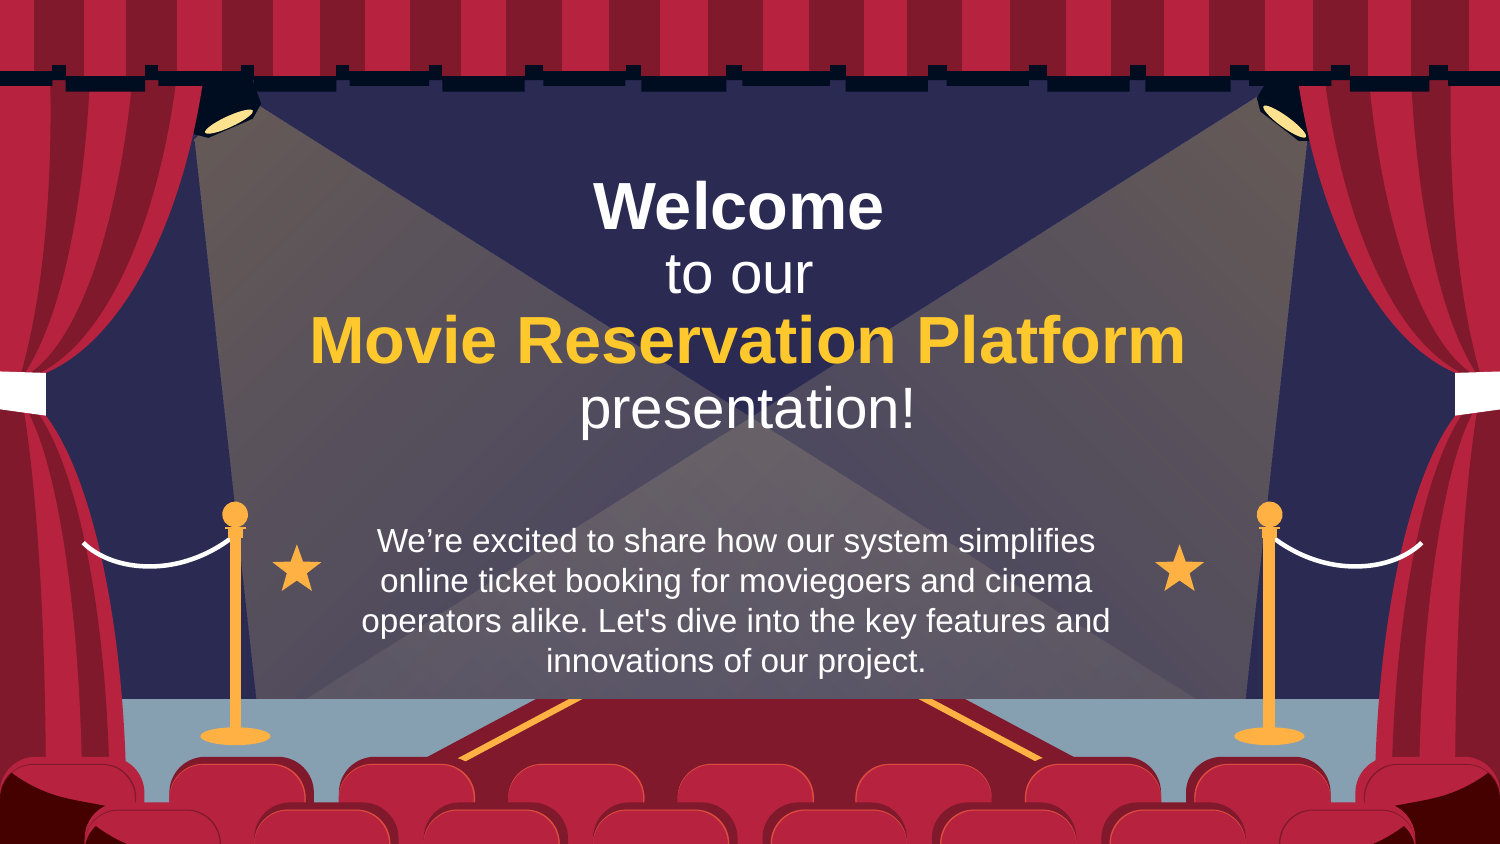

# Welcome to our Movie Reservation Platform presentation!

We’re excited to share how our system simplifies online ticket booking for moviegoers and cinema operators alike. Let's dive into the key features and innovations of our project.